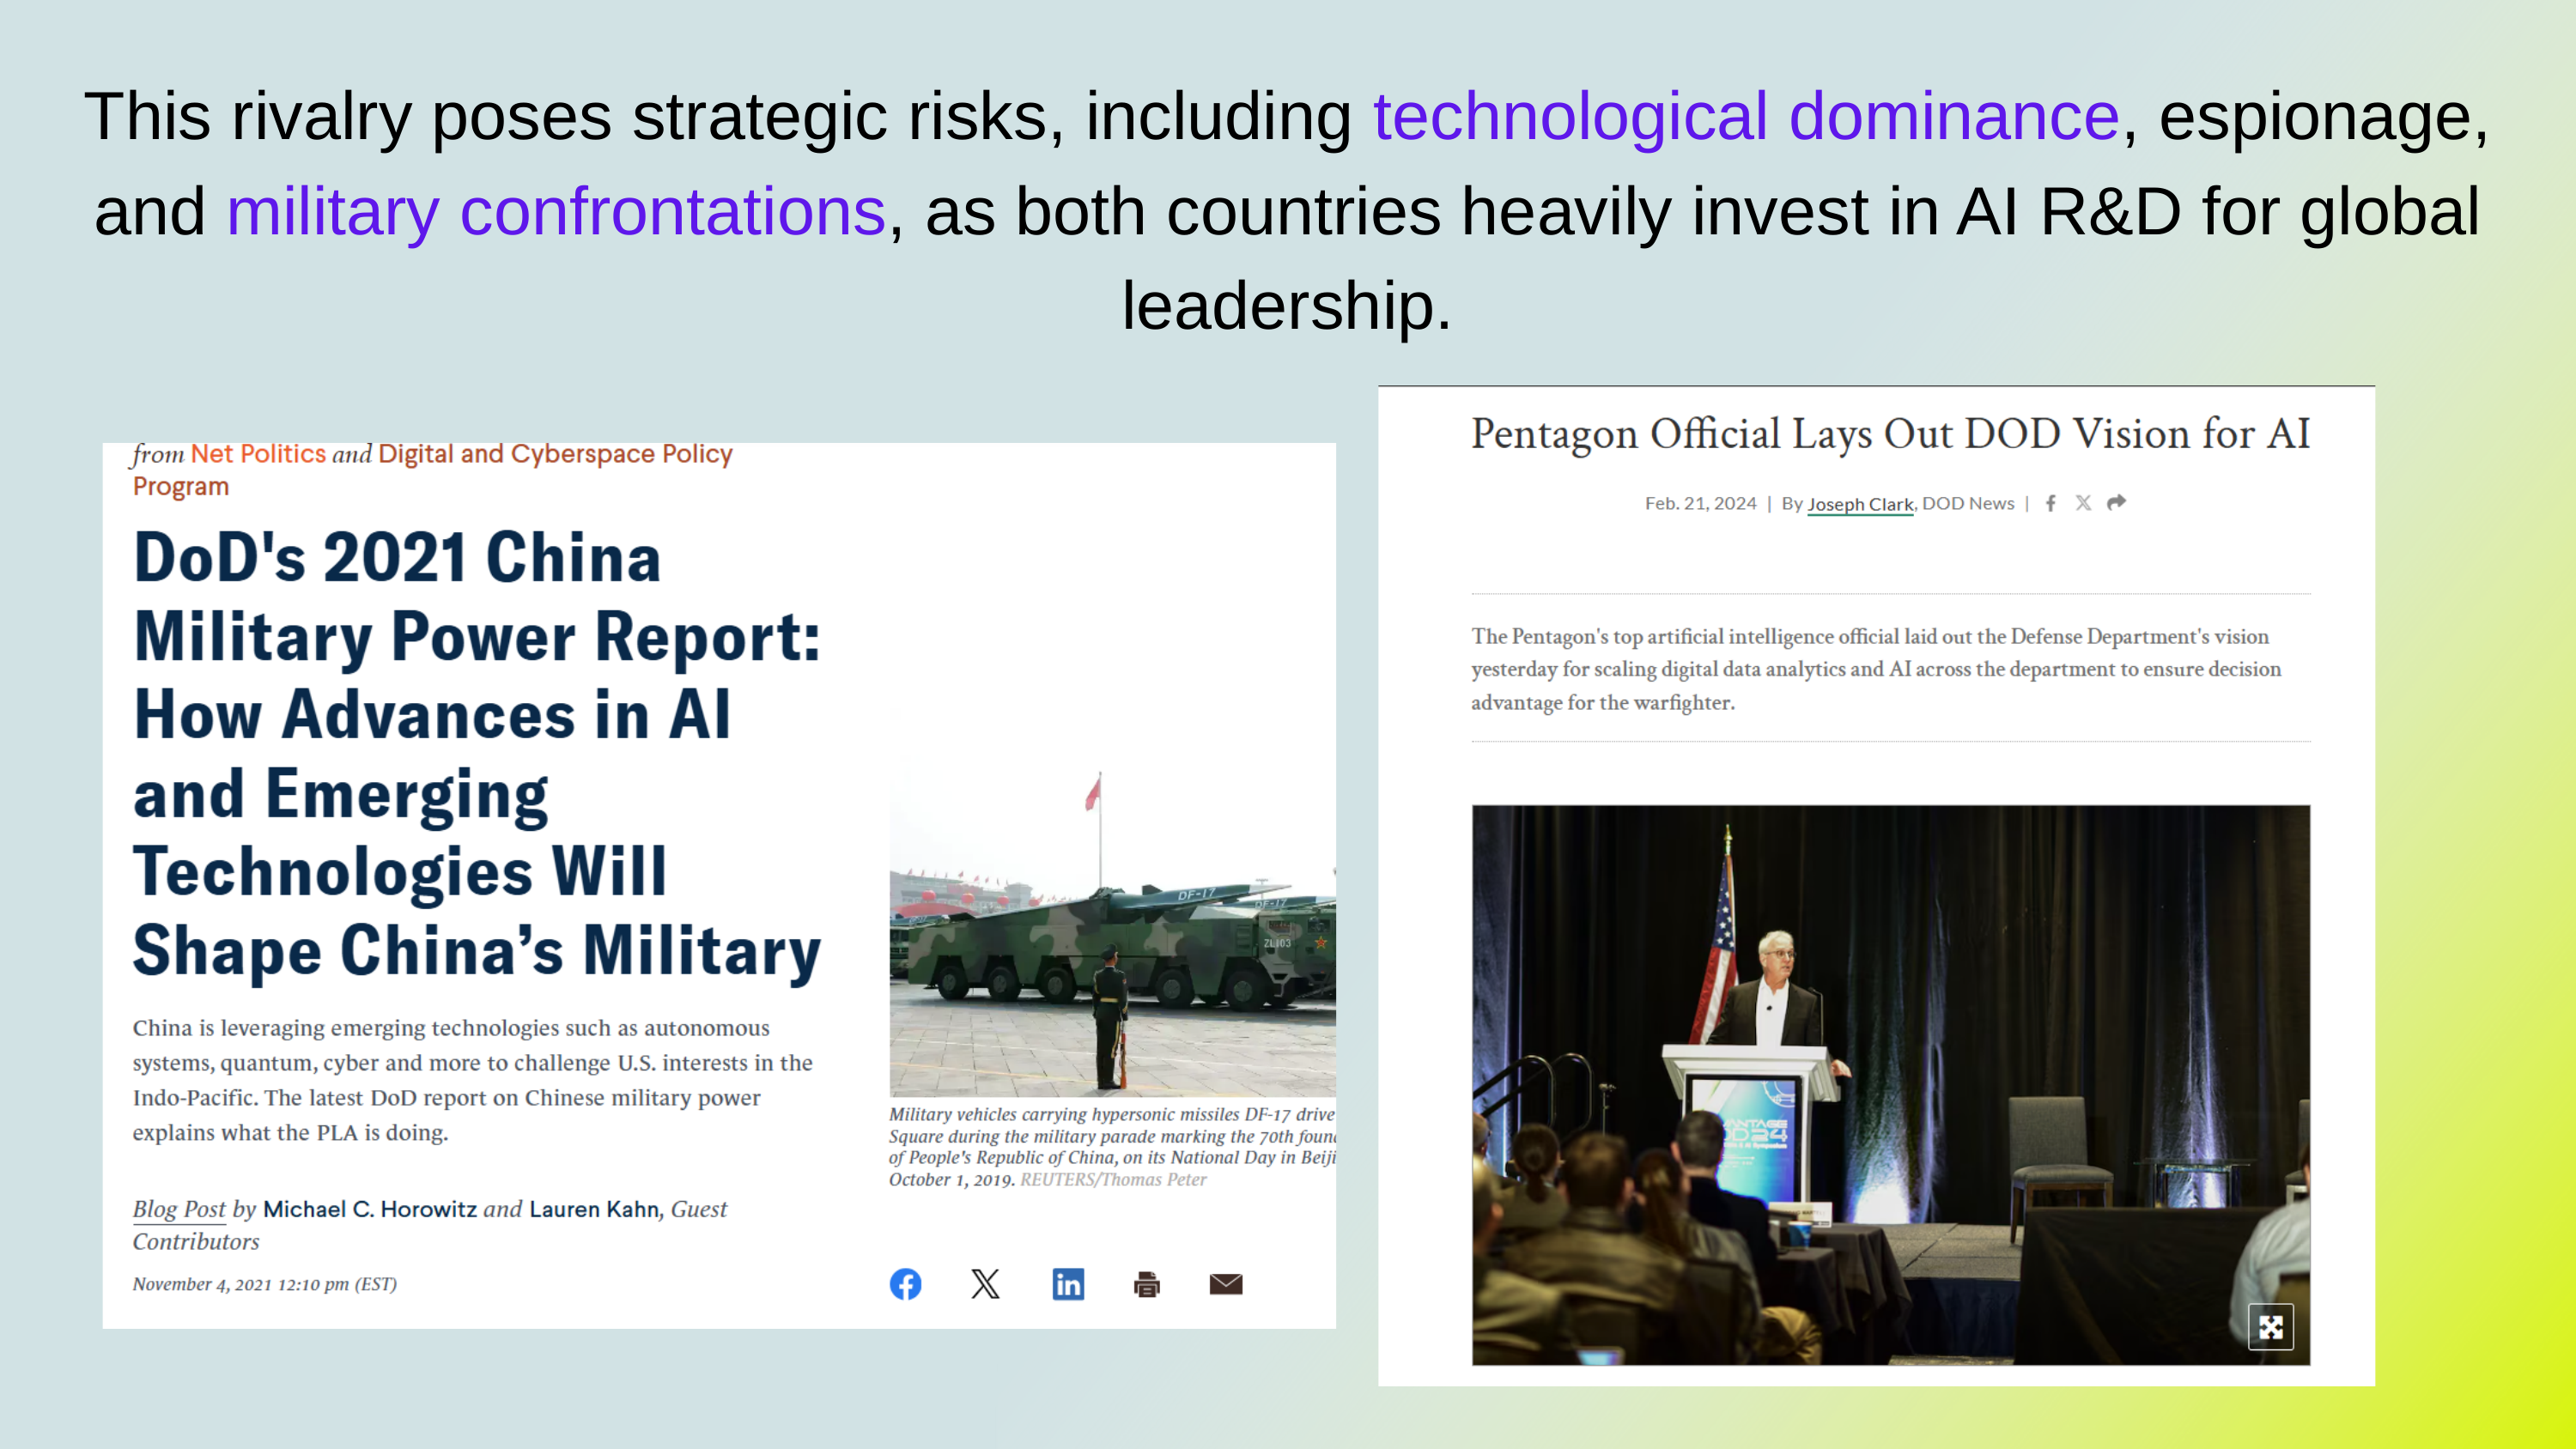

This rivalry poses strategic risks, including technological dominance, espionage, and military confrontations, as both countries heavily invest in AI R&D for global leadership.